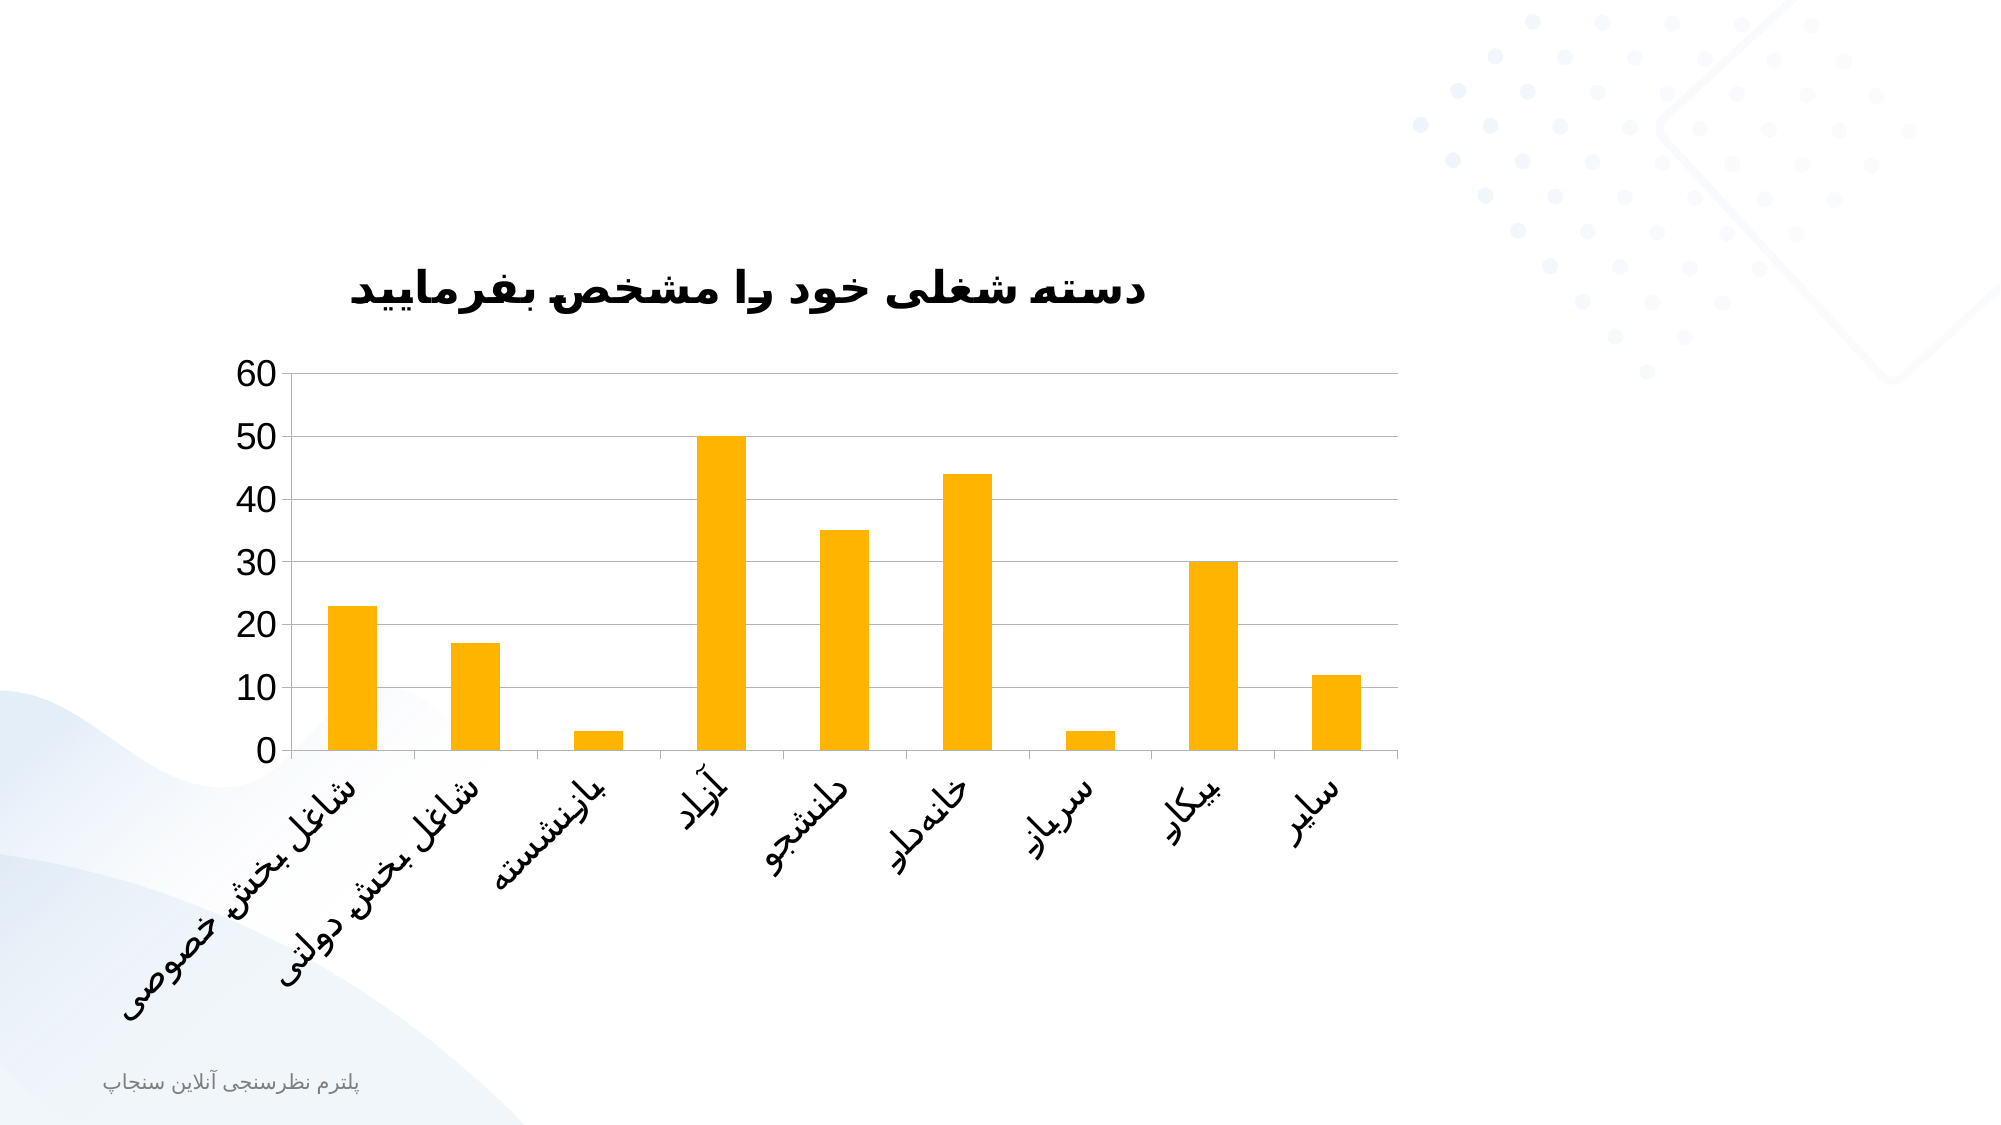

### Chart

| Category | دسته شغلی خود را مشخص بفرمایید |
|---|---|
| شاغل بخش خصوصی | 23.0 |
| شاغل بخش دولتی | 17.0 |
| بازنشسته | 3.0 |
| آزاد | 50.0 |
| دانشجو | 35.0 |
| خانه‌دار | 44.0 |
| سرباز | 3.0 |
| بیکار | 30.0 |
| سایر | 12.0 |